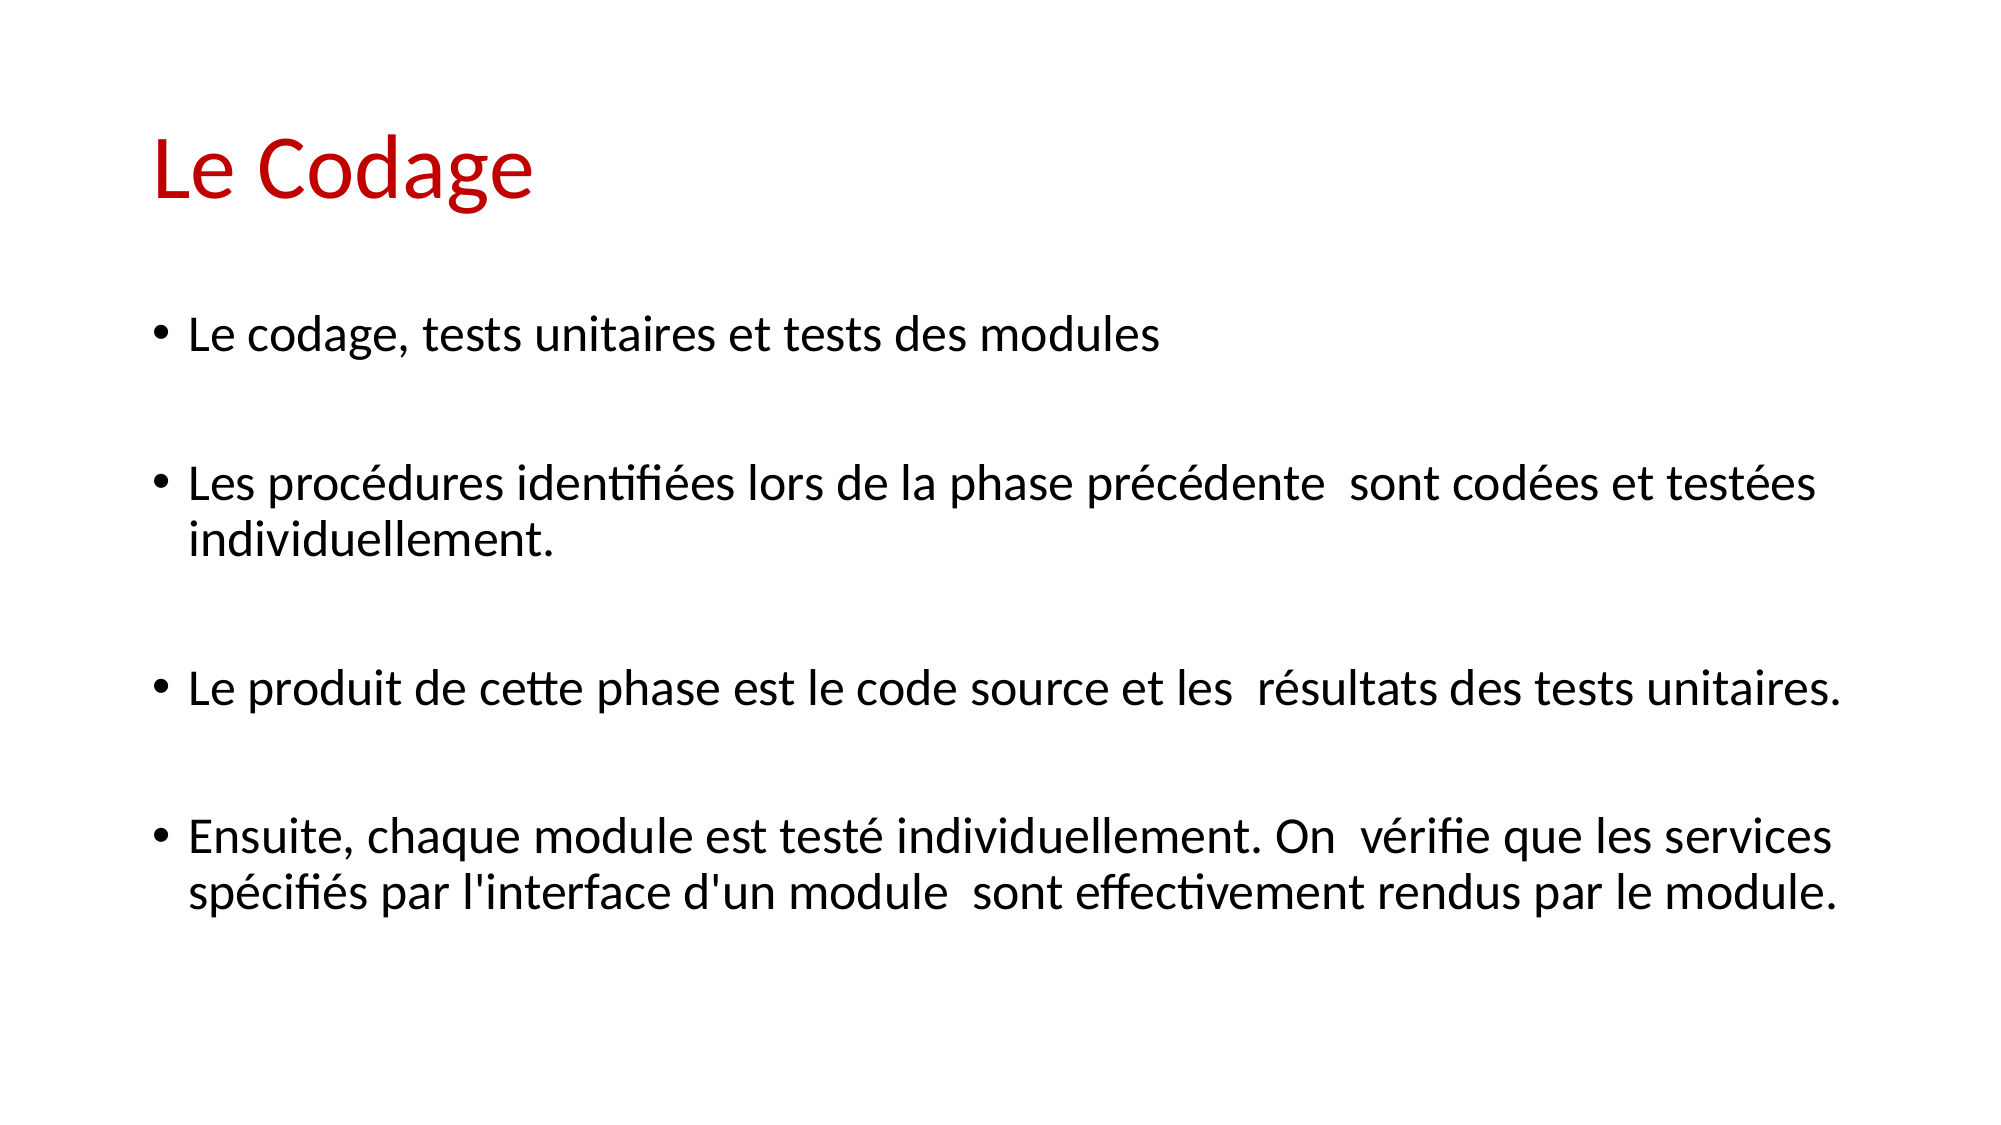

# Le Codage
Le codage, tests unitaires et tests des modules

Les procédures identifiées lors de la phase précédente  sont codées et testées individuellement.

Le produit de cette phase est le code source et les  résultats des tests unitaires.

Ensuite, chaque module est testé individuellement. On  vérifie que les services spécifiés par l'interface d'un module  sont effectivement rendus par le module.